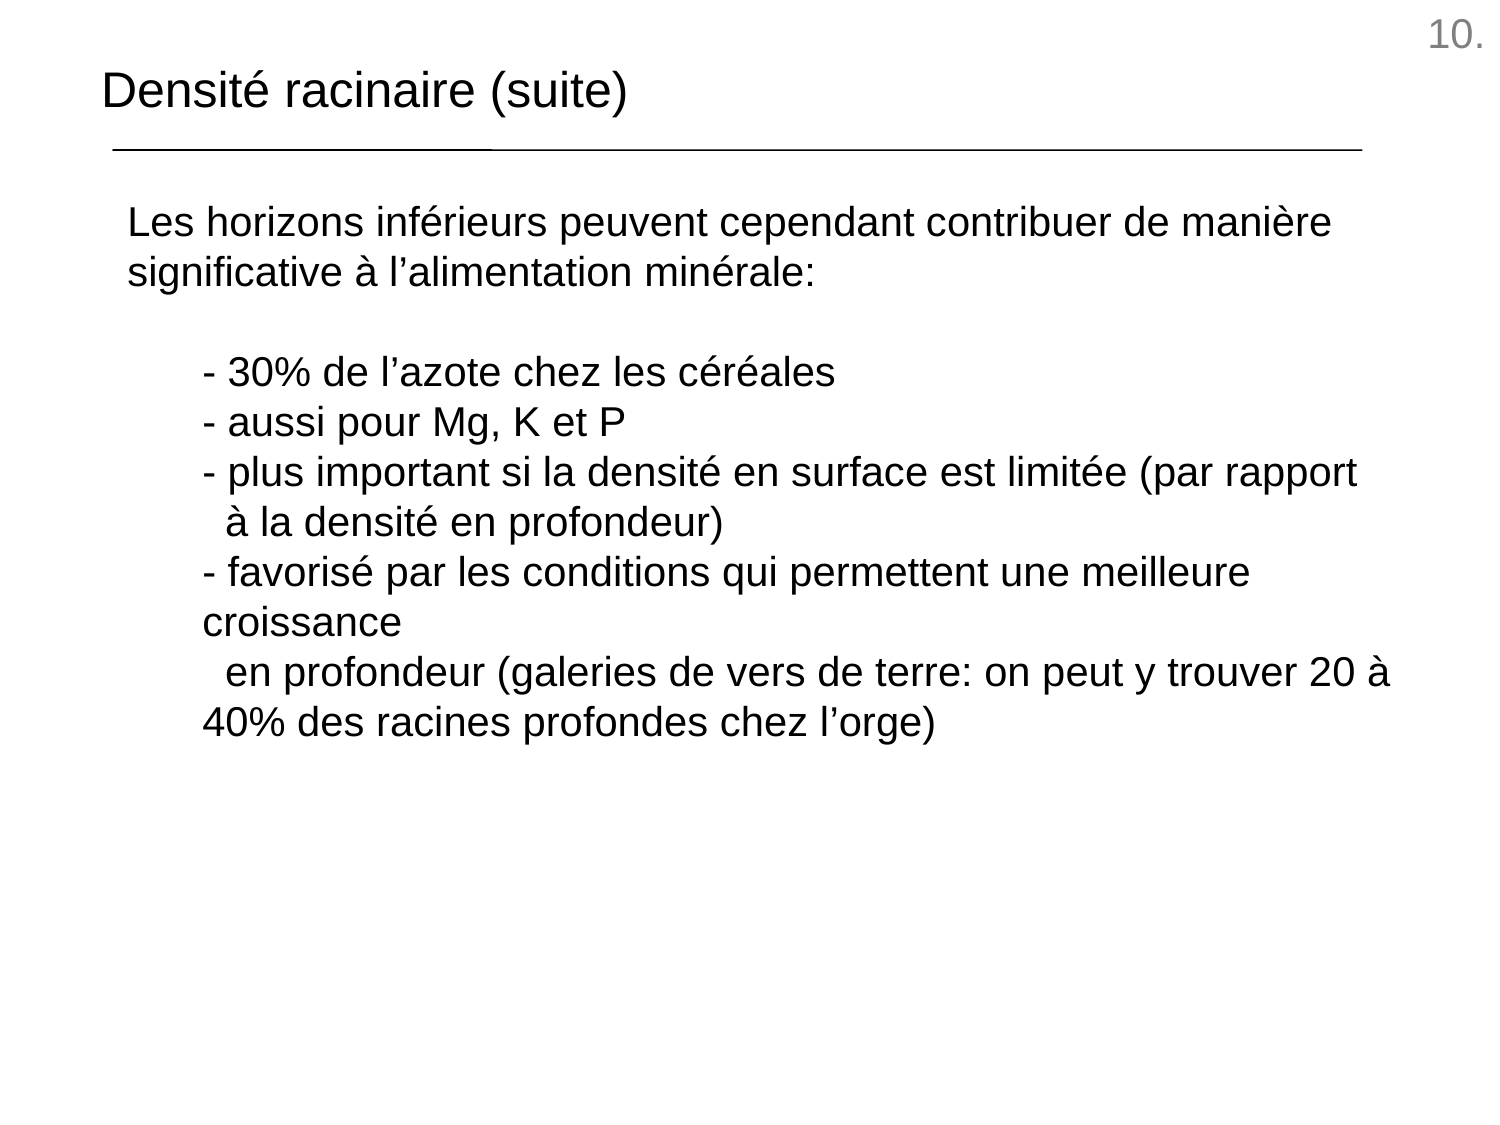

Densité racinaire (suite)

Les horizons inférieurs peuvent cependant contribuer de manière
significative à l’alimentation minérale:

- 30% de l’azote chez les céréales
- aussi pour Mg, K et P
- plus important si la densité en surface est limitée (par rapport
  à la densité en profondeur)
- favorisé par les conditions qui permettent une meilleure croissance
  en profondeur (galeries de vers de terre: on peut y trouver 20 à 40% des racines profondes chez l’orge)